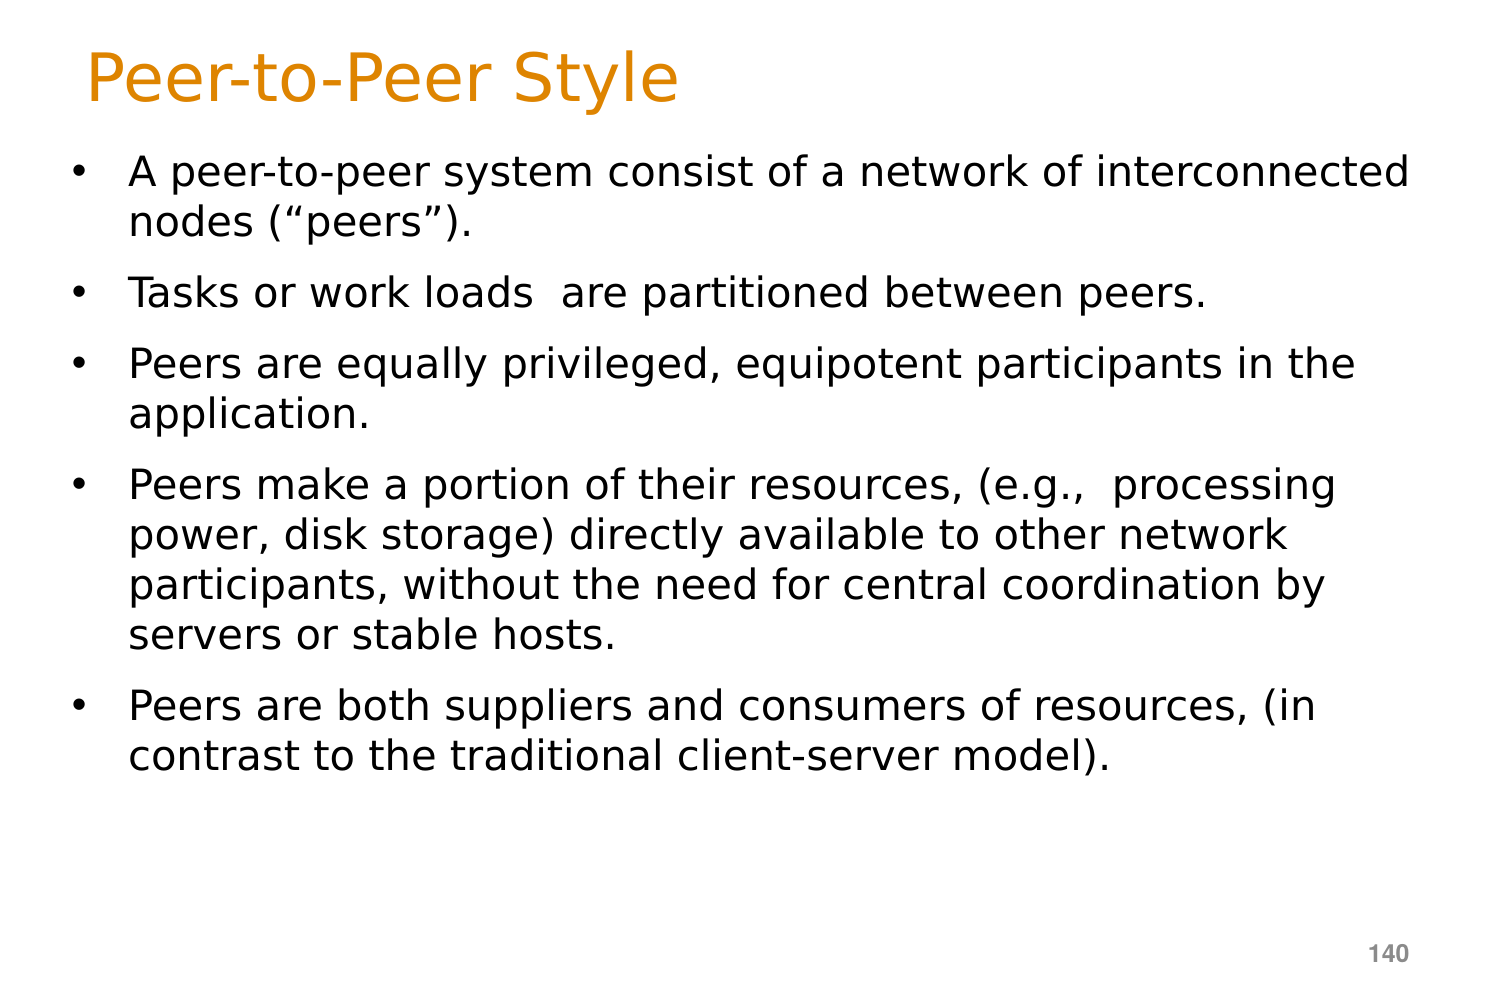

# Peer-to-Peer Style
A peer-to-peer system consist of a network of interconnected nodes (“peers”).
Tasks or work loads  are partitioned between peers.
Peers are equally privileged, equipotent participants in the application.
Peers make a portion of their resources, (e.g.,  processing power, disk storage) directly available to other network participants, without the need for central coordination by servers or stable hosts.
Peers are both suppliers and consumers of resources, (in contrast to the traditional client-server model).

140